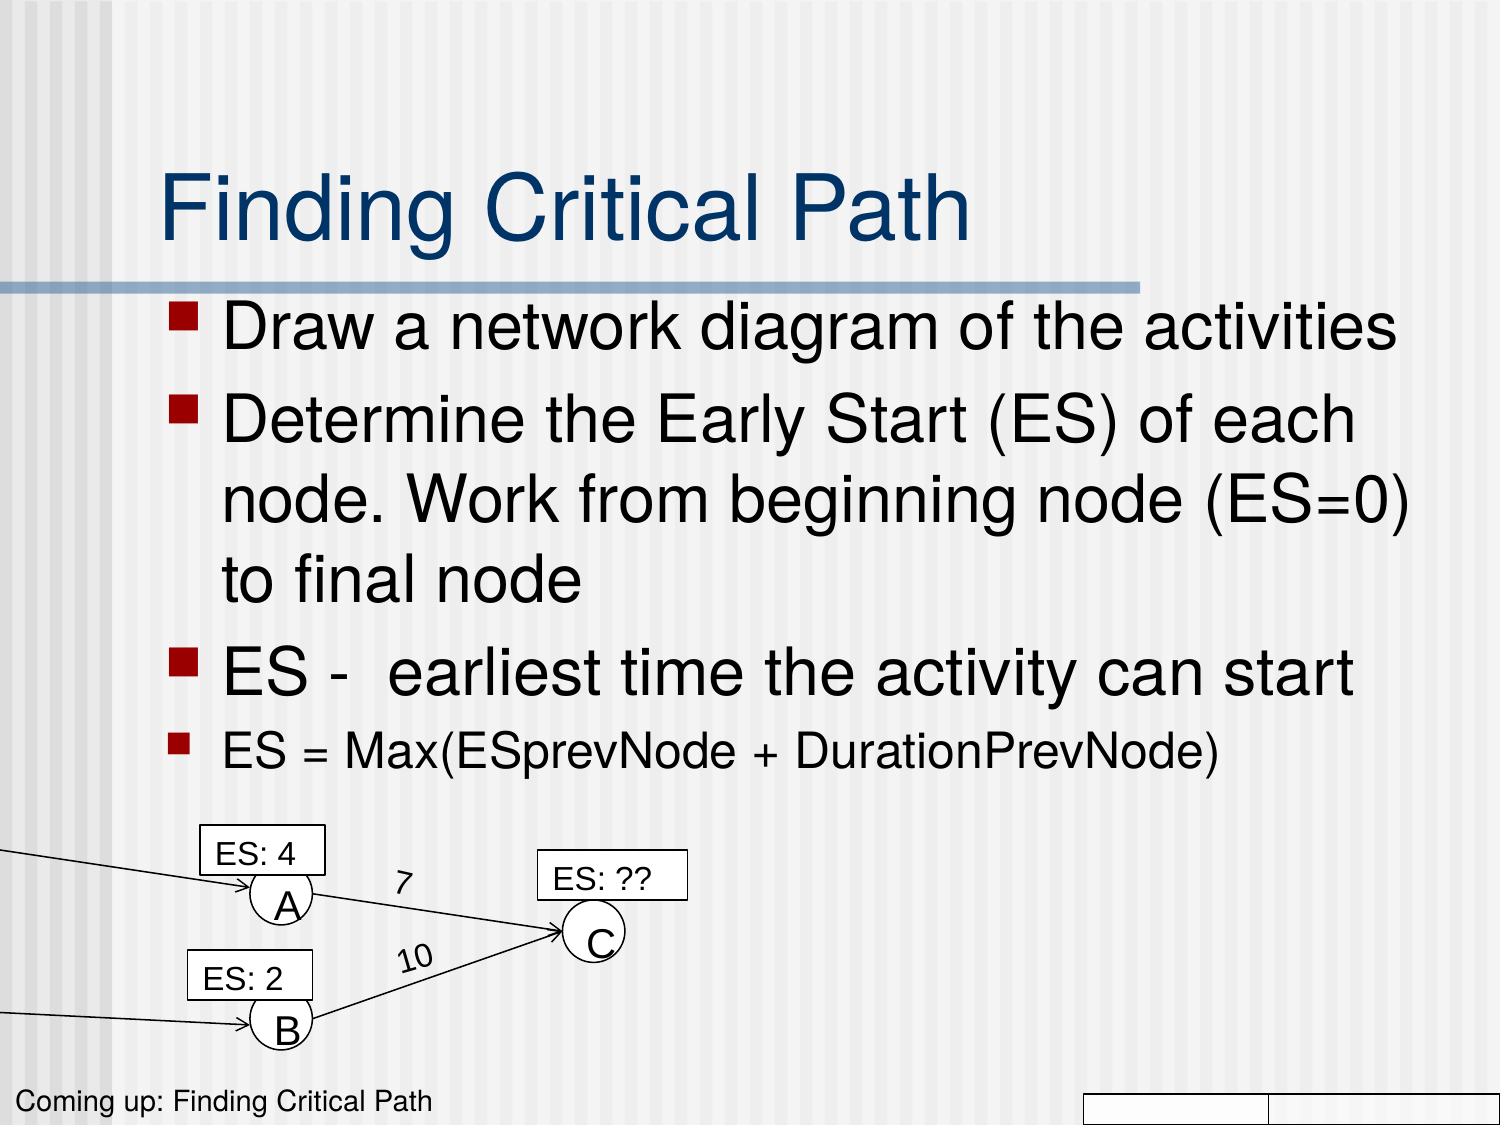

# Finding Critical Path
Draw a network diagram of the activities
Determine the Early Start (ES) of each node. Work from beginning node (ES=0) to final node
ES -  earliest time the activity can start
ES = Max(ESprevNode + DurationPrevNode)
ES: 4
ES: ??
A
7
C
10
ES: 2
B
Coming up: Finding Critical Path